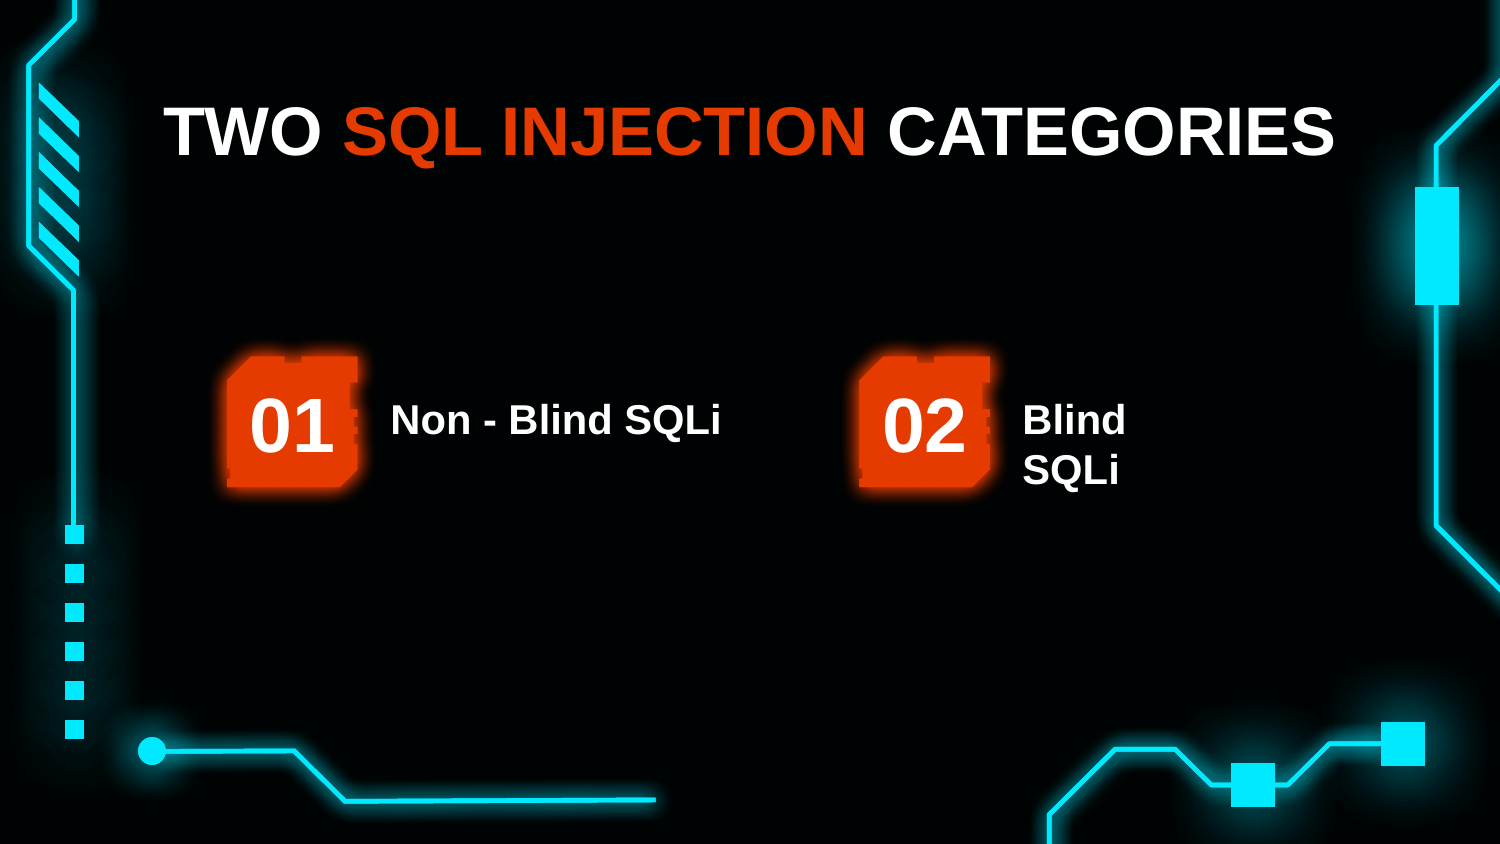

# TWO SQL INJECTION CATEGORIES

01
02
Blind SQLi

Non - Blind SQLi